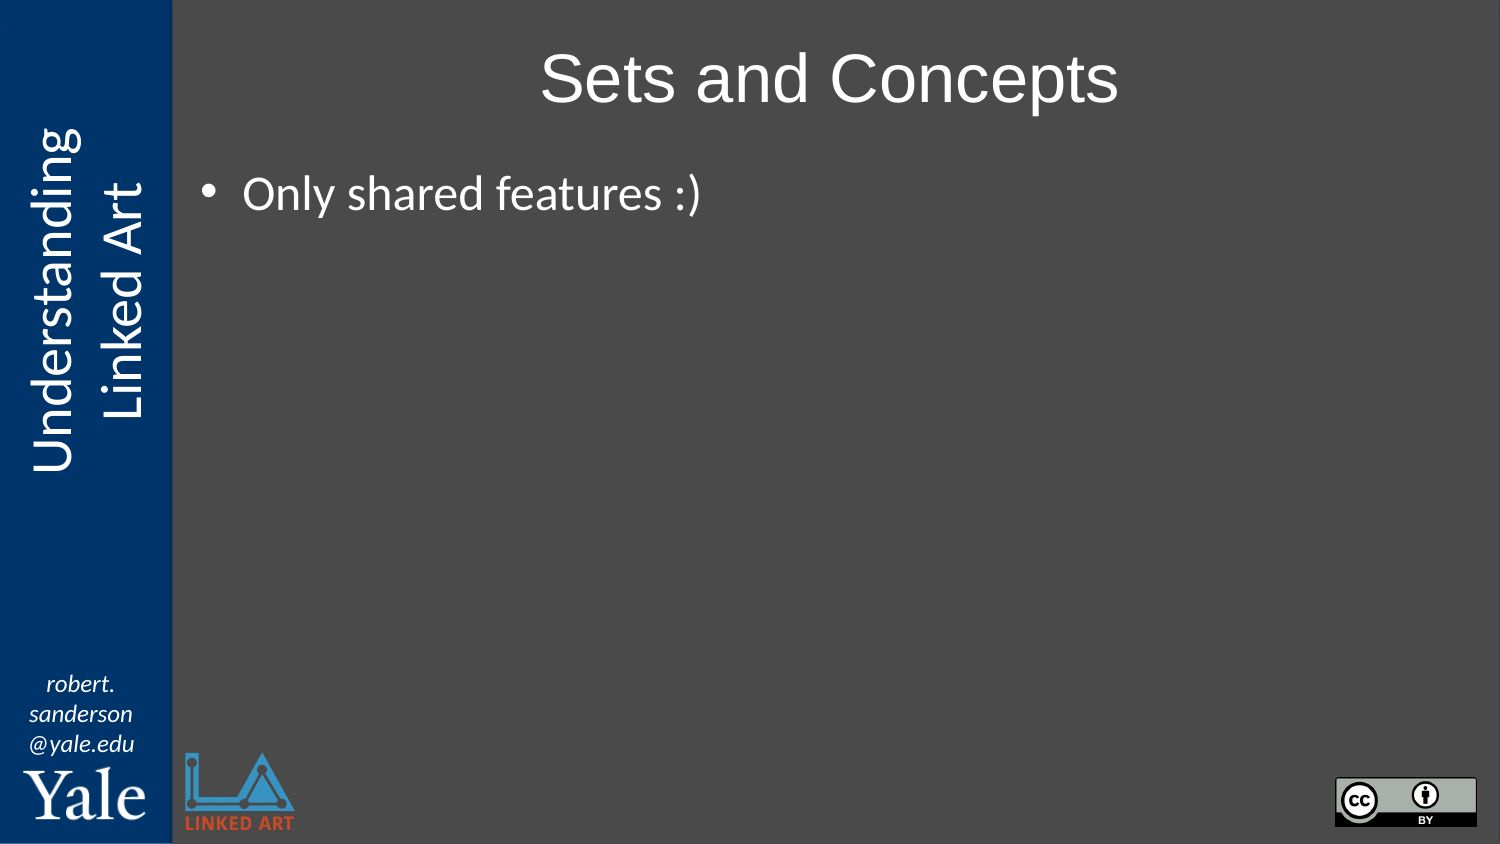

# Sets and Concepts
Only shared features :)